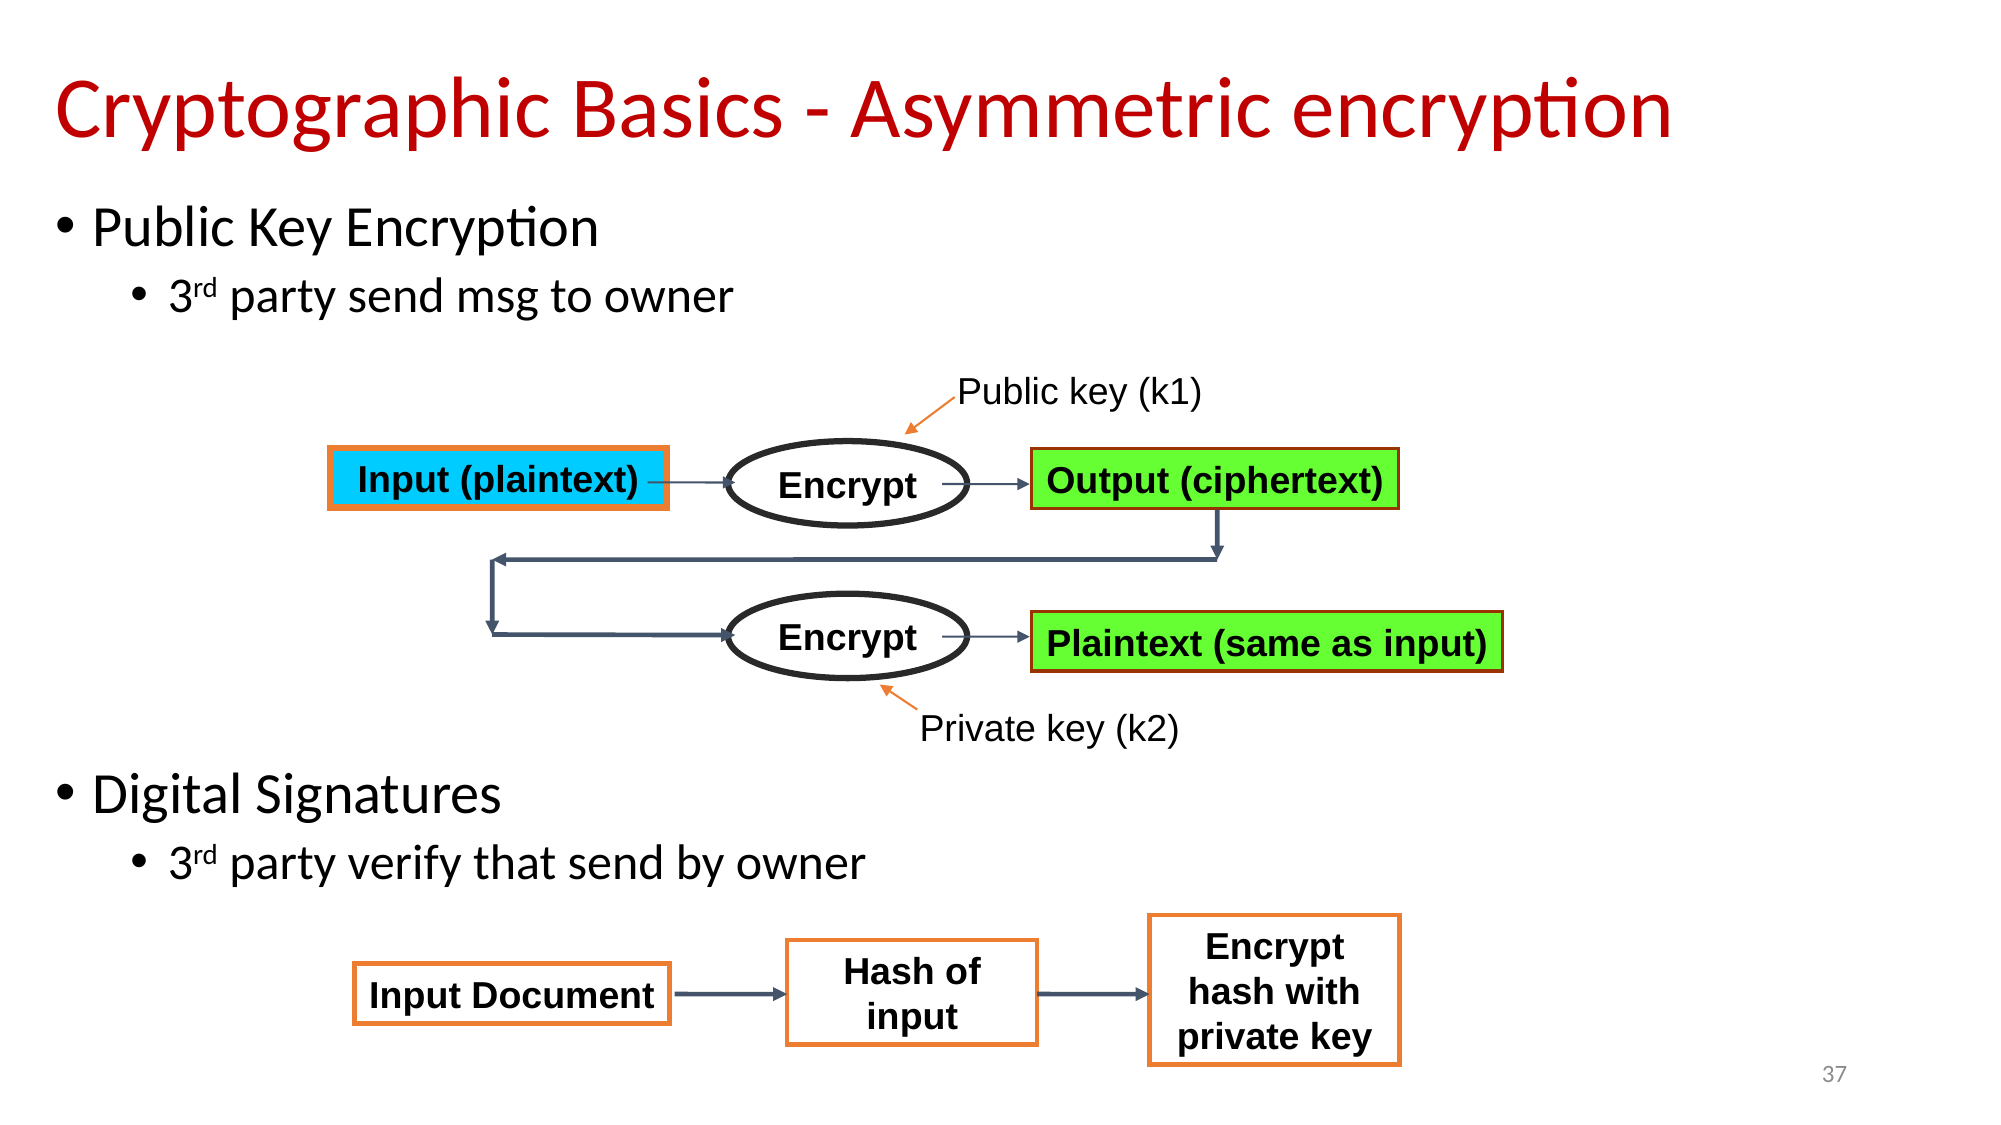

# Cryptographic Basics - Asymmetric encryption
Public Key Encryption
3rd party send msg to owner

Digital Signatures
3rd party verify that send by owner
Public key (k1)

Encrypt
Input (plaintext)
Output (ciphertext)

Encrypt
Plaintext (same as input)

Private key (k2)
Encrypt hash with private key
Hash of input
Input Document

37